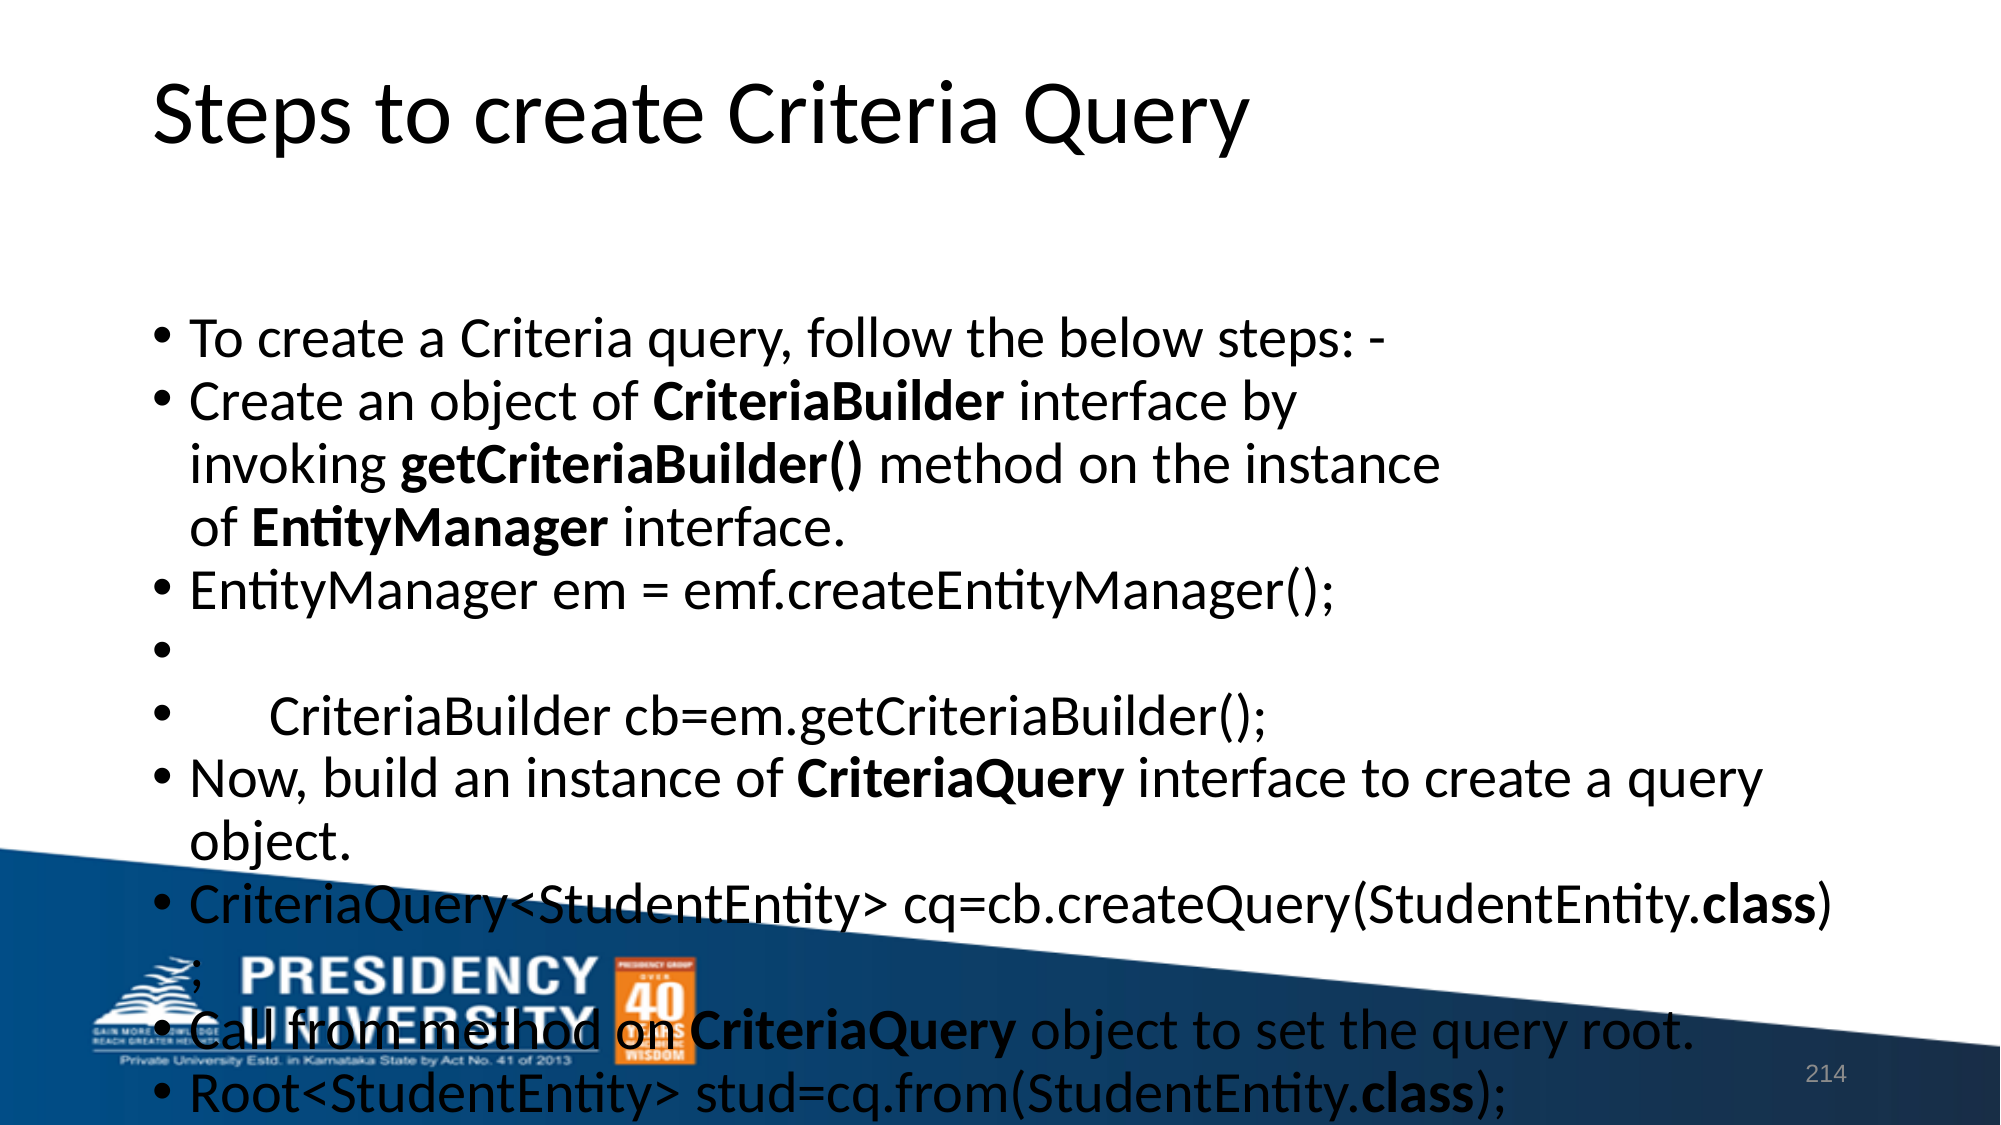

# Steps to create Criteria Query
To create a Criteria query, follow the below steps: -
Create an object of CriteriaBuilder interface by invoking getCriteriaBuilder() method on the instance of EntityManager interface.
EntityManager em = emf.createEntityManager();

      CriteriaBuilder cb=em.getCriteriaBuilder();
Now, build an instance of CriteriaQuery interface to create a query object.
CriteriaQuery<StudentEntity> cq=cb.createQuery(StudentEntity.class);
Call from method on CriteriaQuery object to set the query root.
Root<StudentEntity> stud=cq.from(StudentEntity.class);
Now, call the select method of CriteriaQuery Object to specify type of query result.
CriteriaQuery<StudentEntity> select = cq.select(stud);
Create an instance of Query interface and specify the type of method used to access the database records
Query q = em.createQuery(select);
Now, control the execution of query by calling the methods of Query Interface.
List<StudentEntity> list = q.getResultList();

214